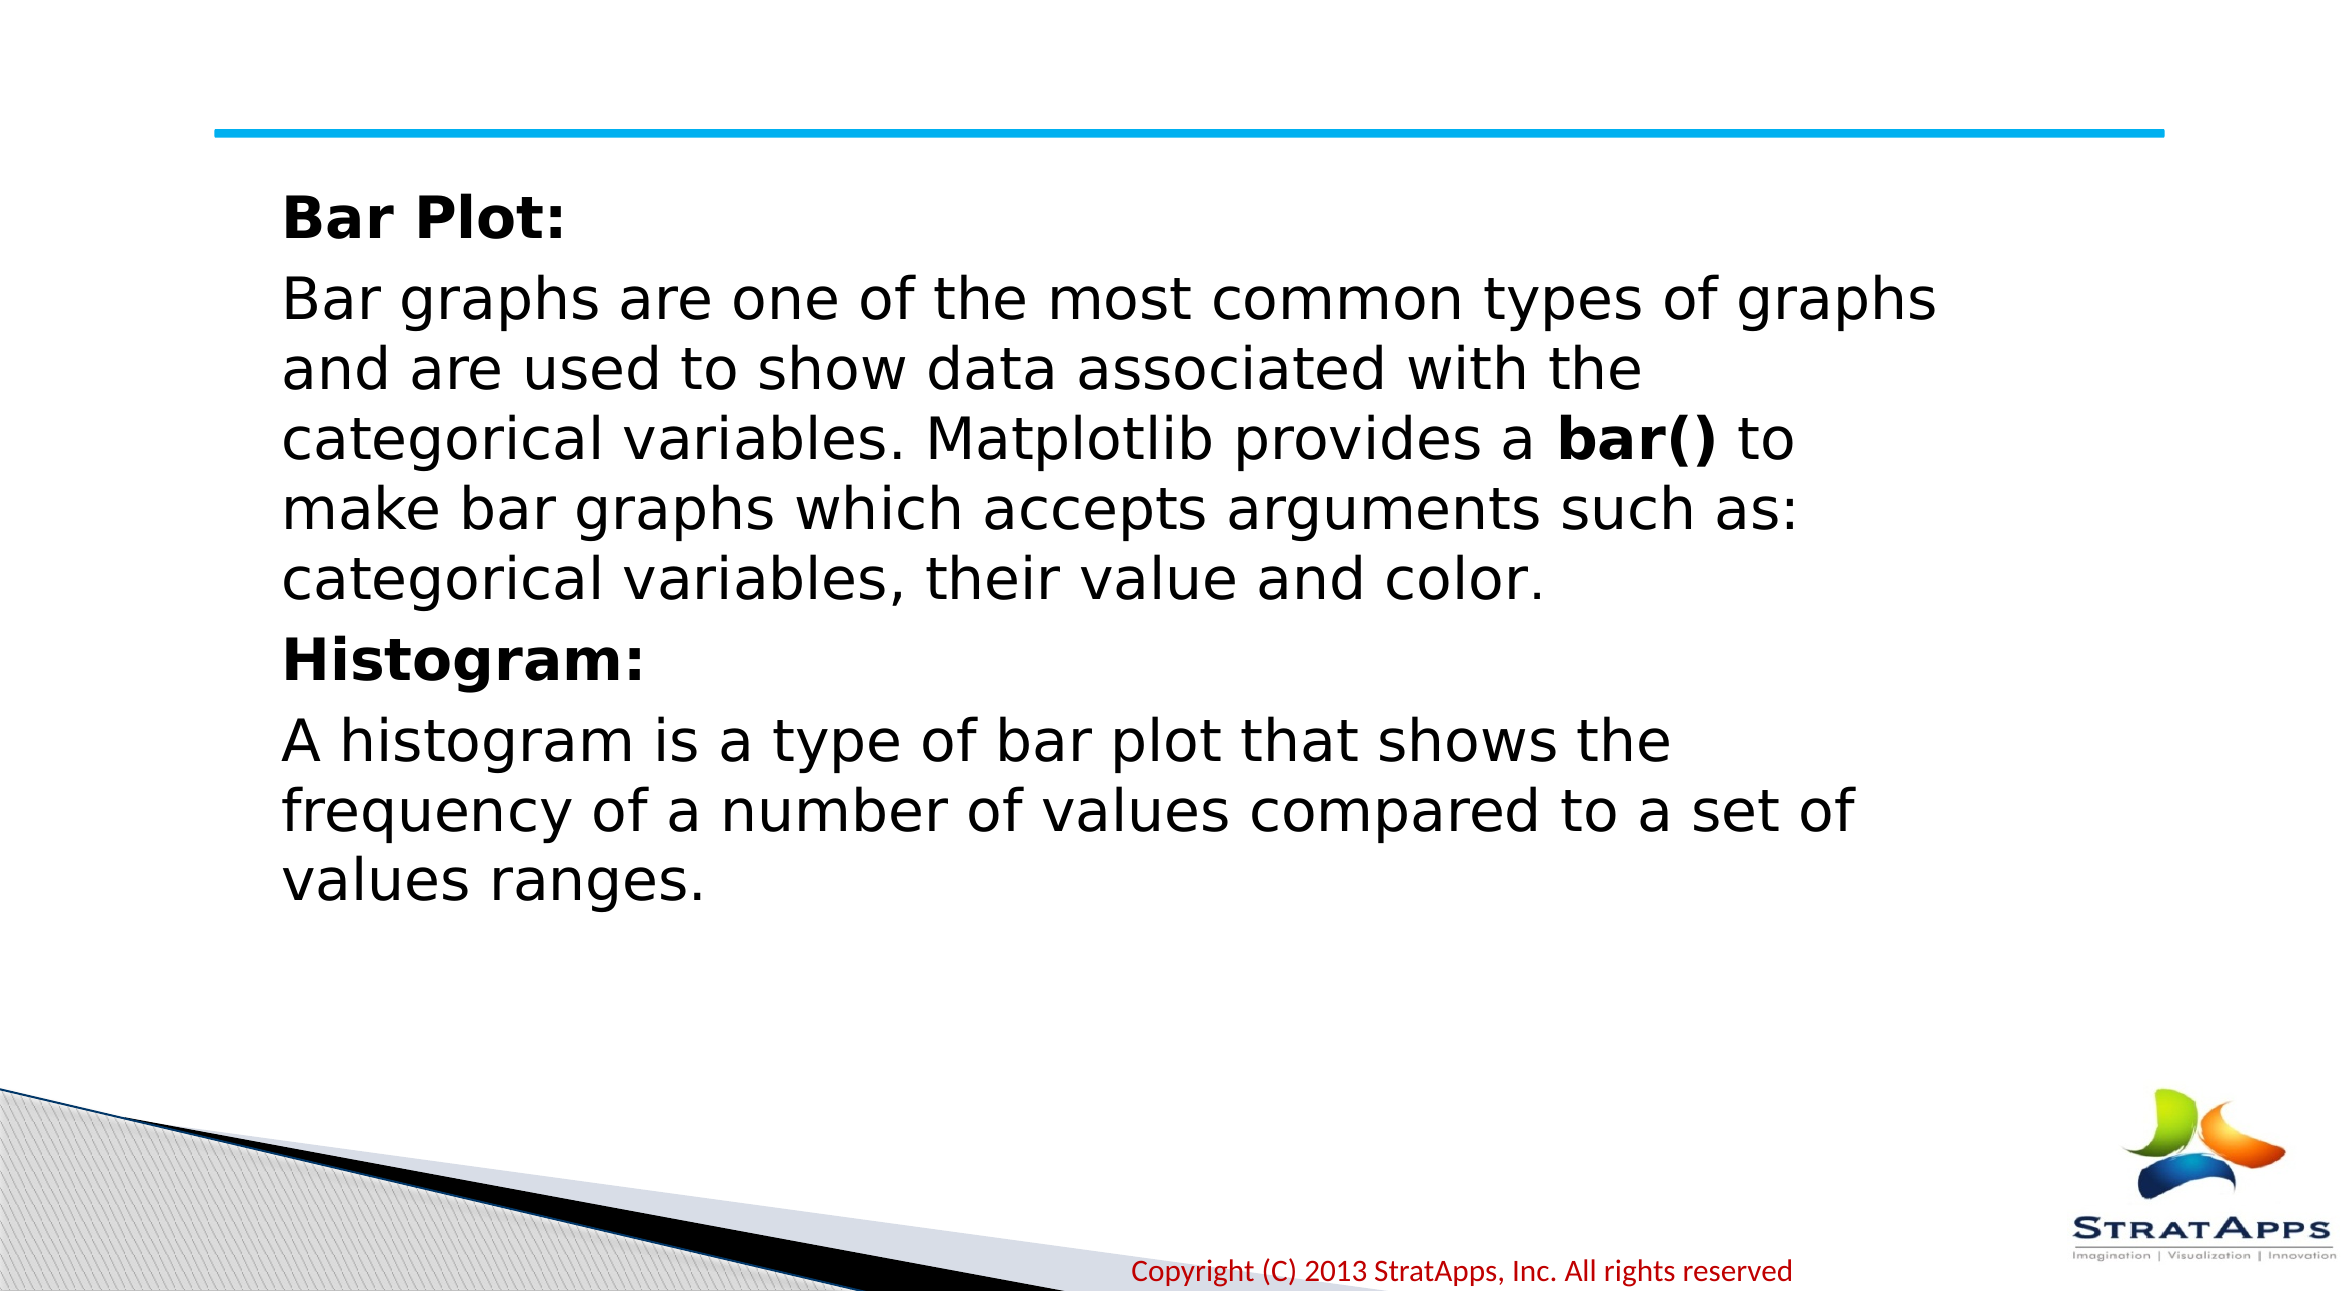

Bar Plot:
Bar graphs are one of the most common types of graphs and are used to show data associated with the categorical variables. Matplotlib provides a bar() to make bar graphs which accepts arguments such as: categorical variables, their value and color.
Histogram:
A histogram is a type of bar plot that shows the frequency of a number of values compared to a set of values ranges.